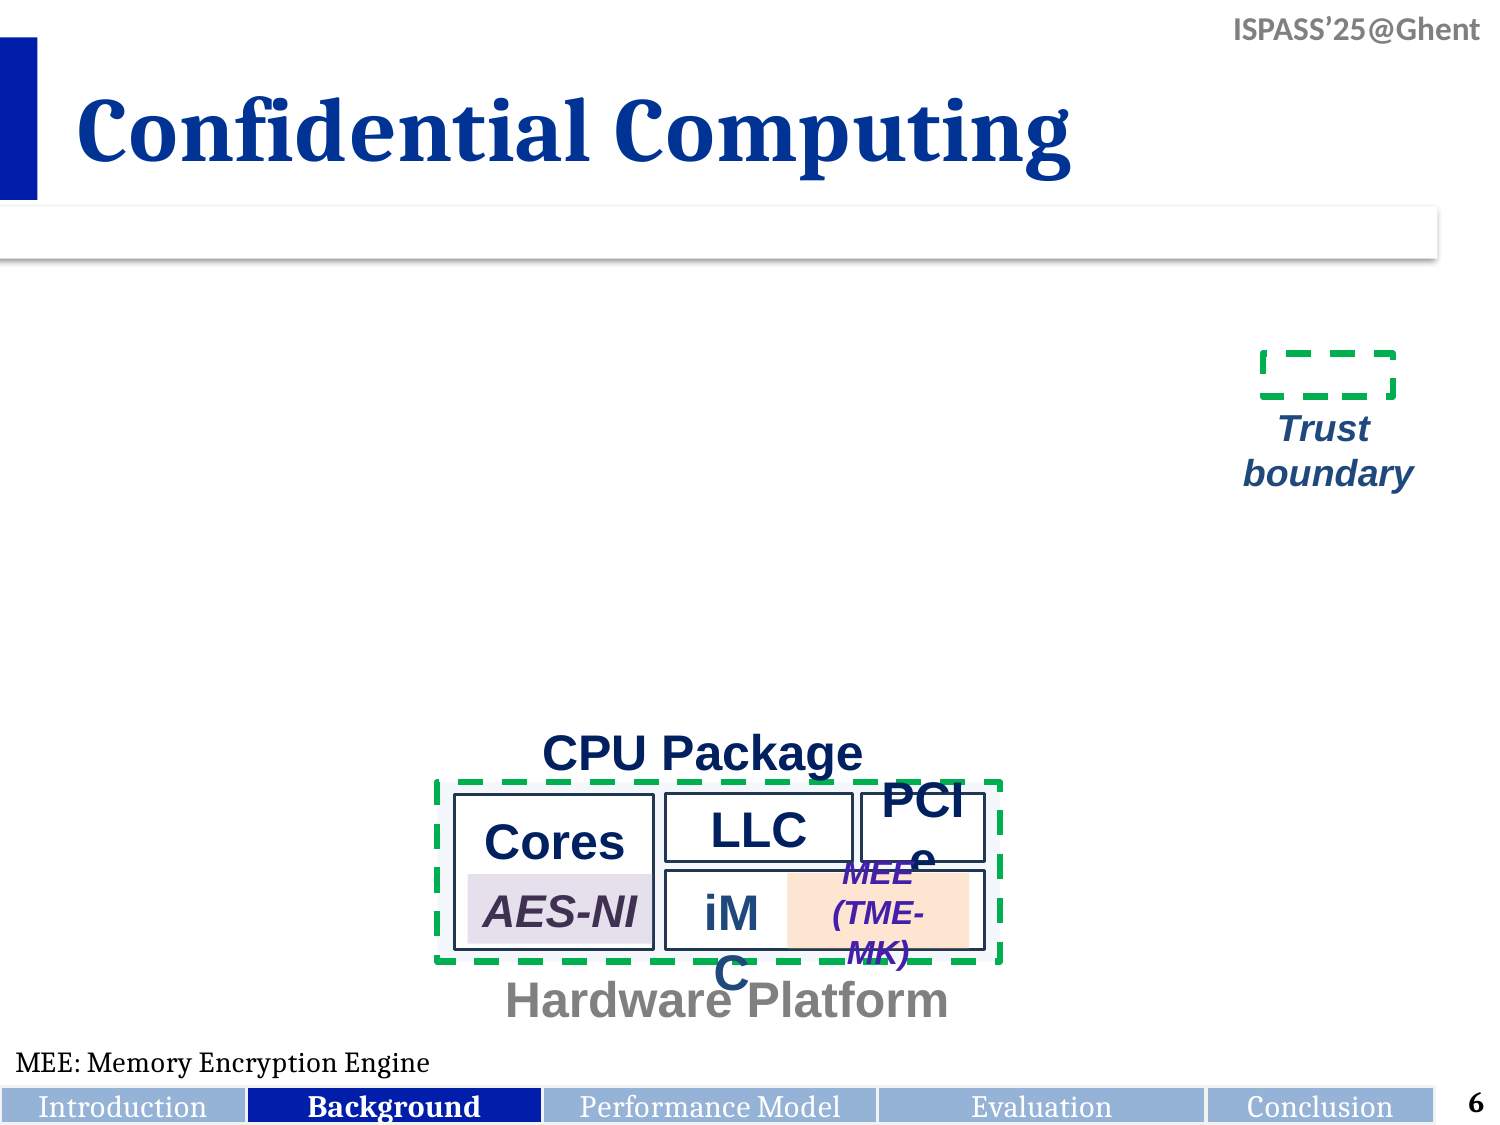

# Confidential Computing

Trust
boundary
CPU Package

PCIe
LLC

Cores

MEE
(TME-MK)
iMC
AES-NI
Hardware Platform
MEE: Memory Encryption Engine
6
Evaluation
Introduction
Background
Performance Model
Conclusion